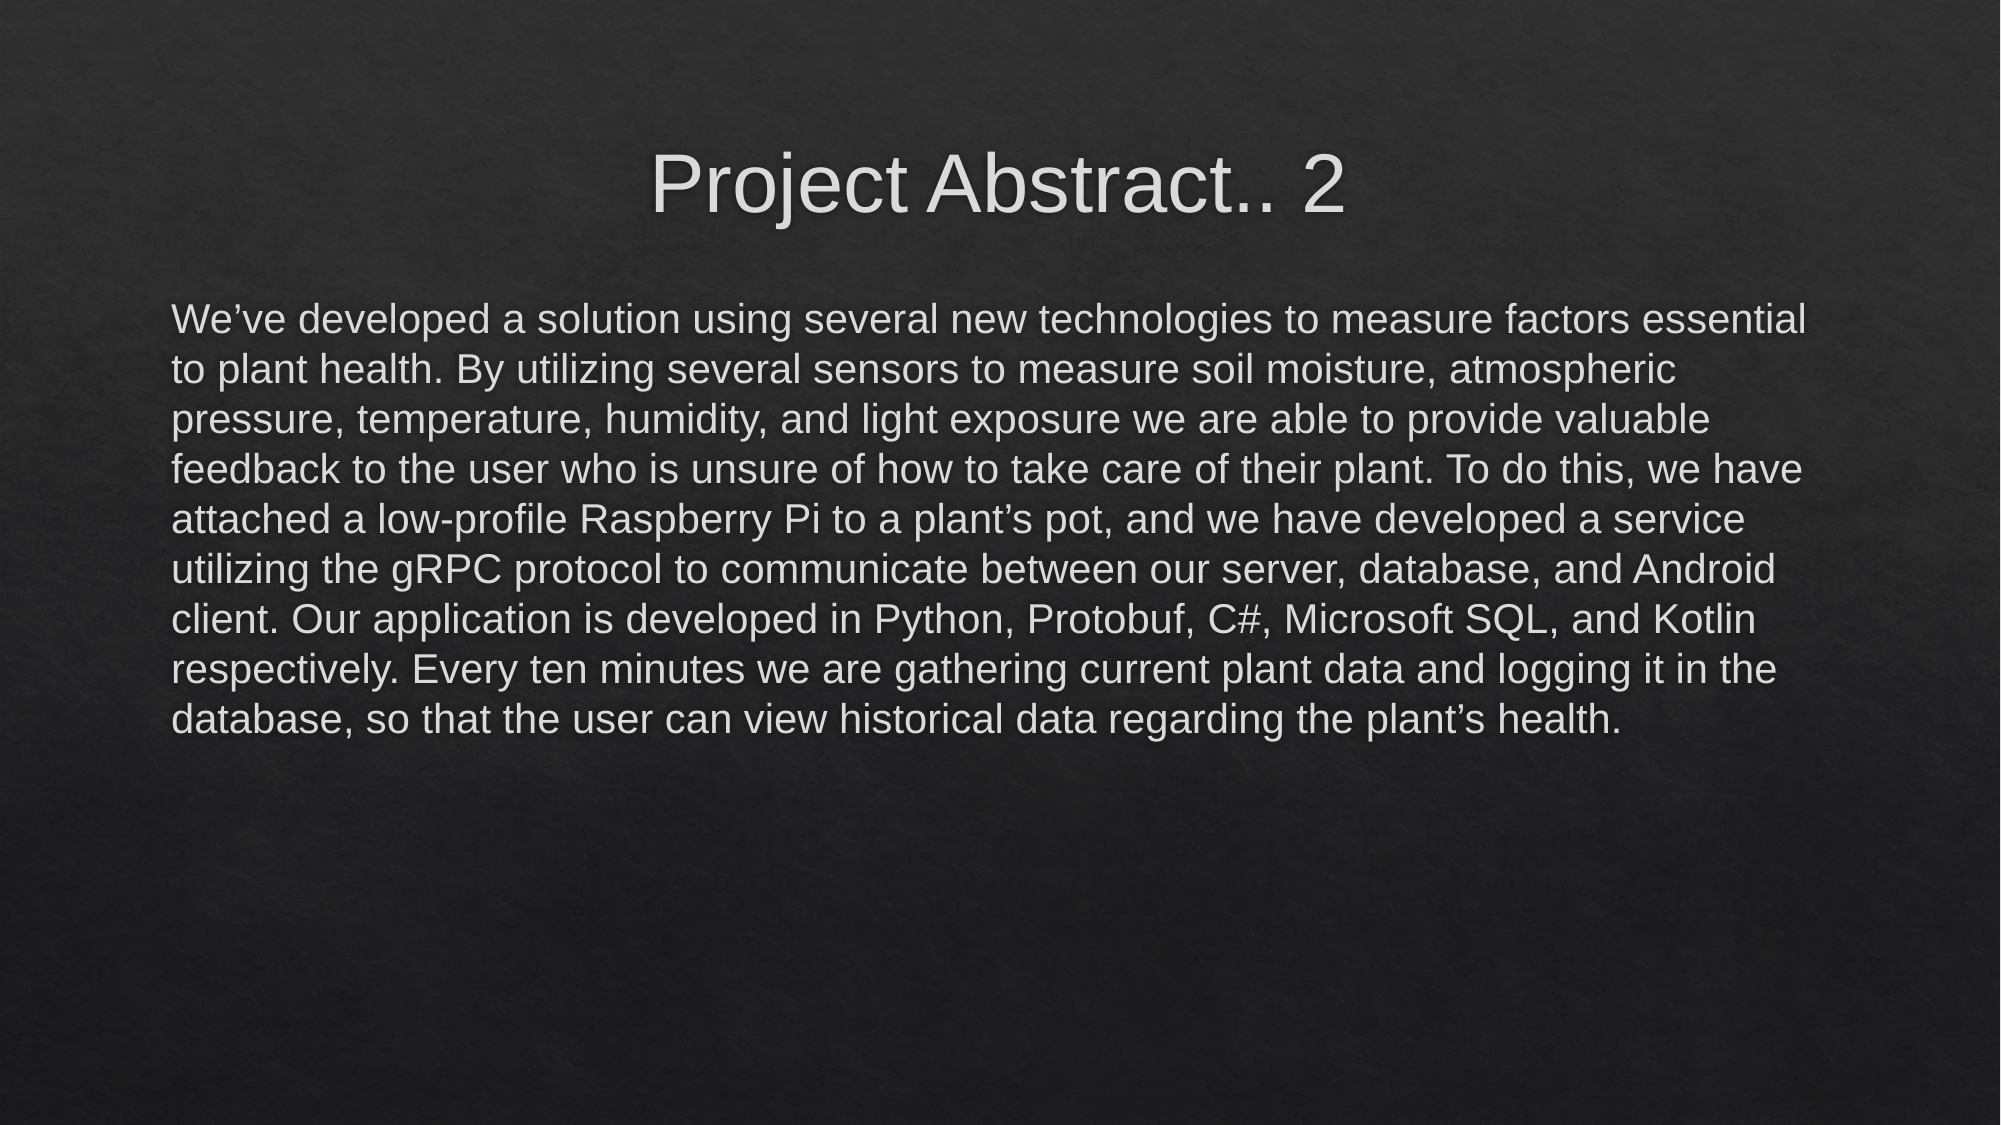

# Project Abstract.. 2
We’ve developed a solution using several new technologies to measure factors essential to plant health. By utilizing several sensors to measure soil moisture, atmospheric pressure, temperature, humidity, and light exposure we are able to provide valuable feedback to the user who is unsure of how to take care of their plant. To do this, we have attached a low-profile Raspberry Pi to a plant’s pot, and we have developed a service utilizing the gRPC protocol to communicate between our server, database, and Android client. Our application is developed in Python, Protobuf, C#, Microsoft SQL, and Kotlin respectively. Every ten minutes we are gathering current plant data and logging it in the database, so that the user can view historical data regarding the plant’s health.